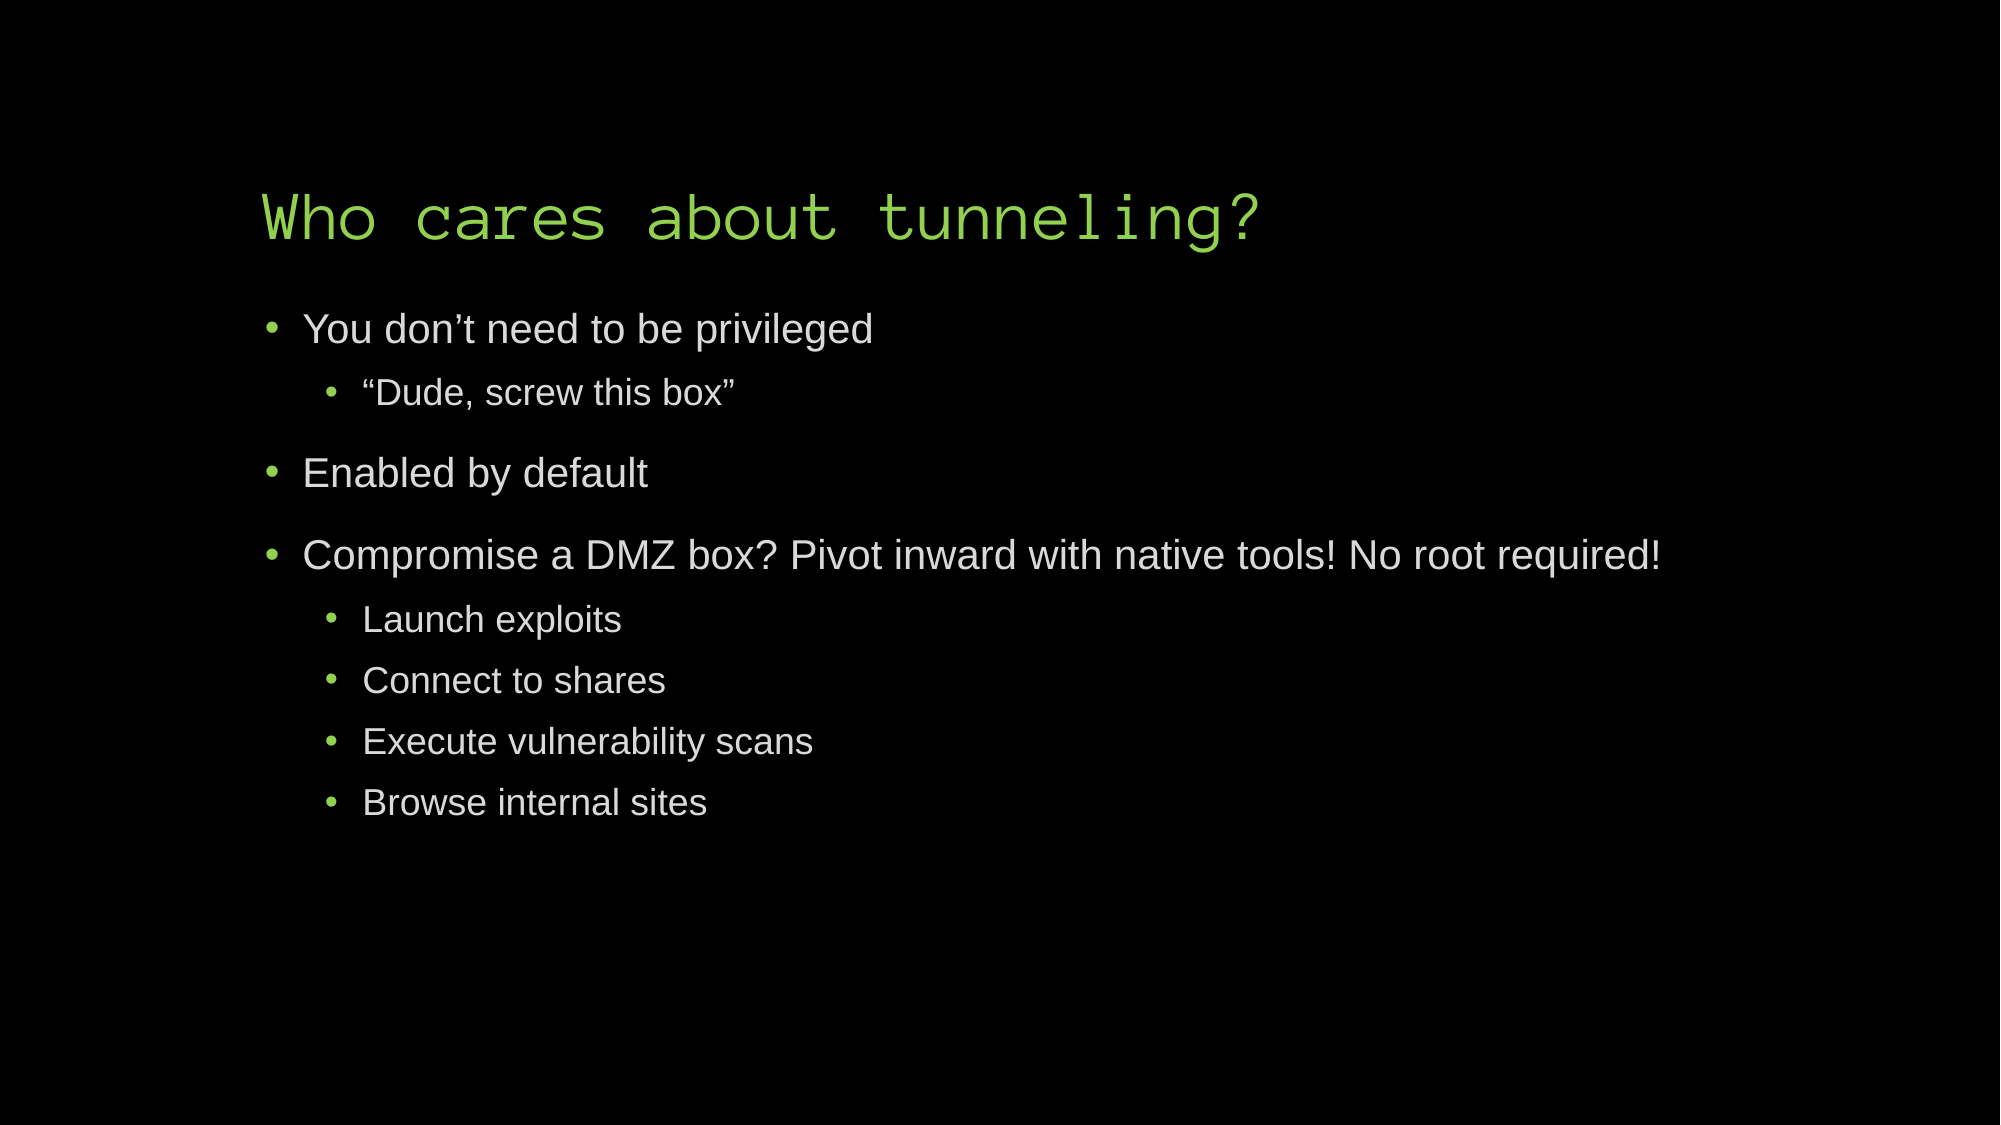

# Who cares about tunneling?
You don’t need to be privileged
“Dude, screw this box”
Enabled by default
Compromise a DMZ box? Pivot inward with native tools! No root required!
Launch exploits
Connect to shares
Execute vulnerability scans
Browse internal sites